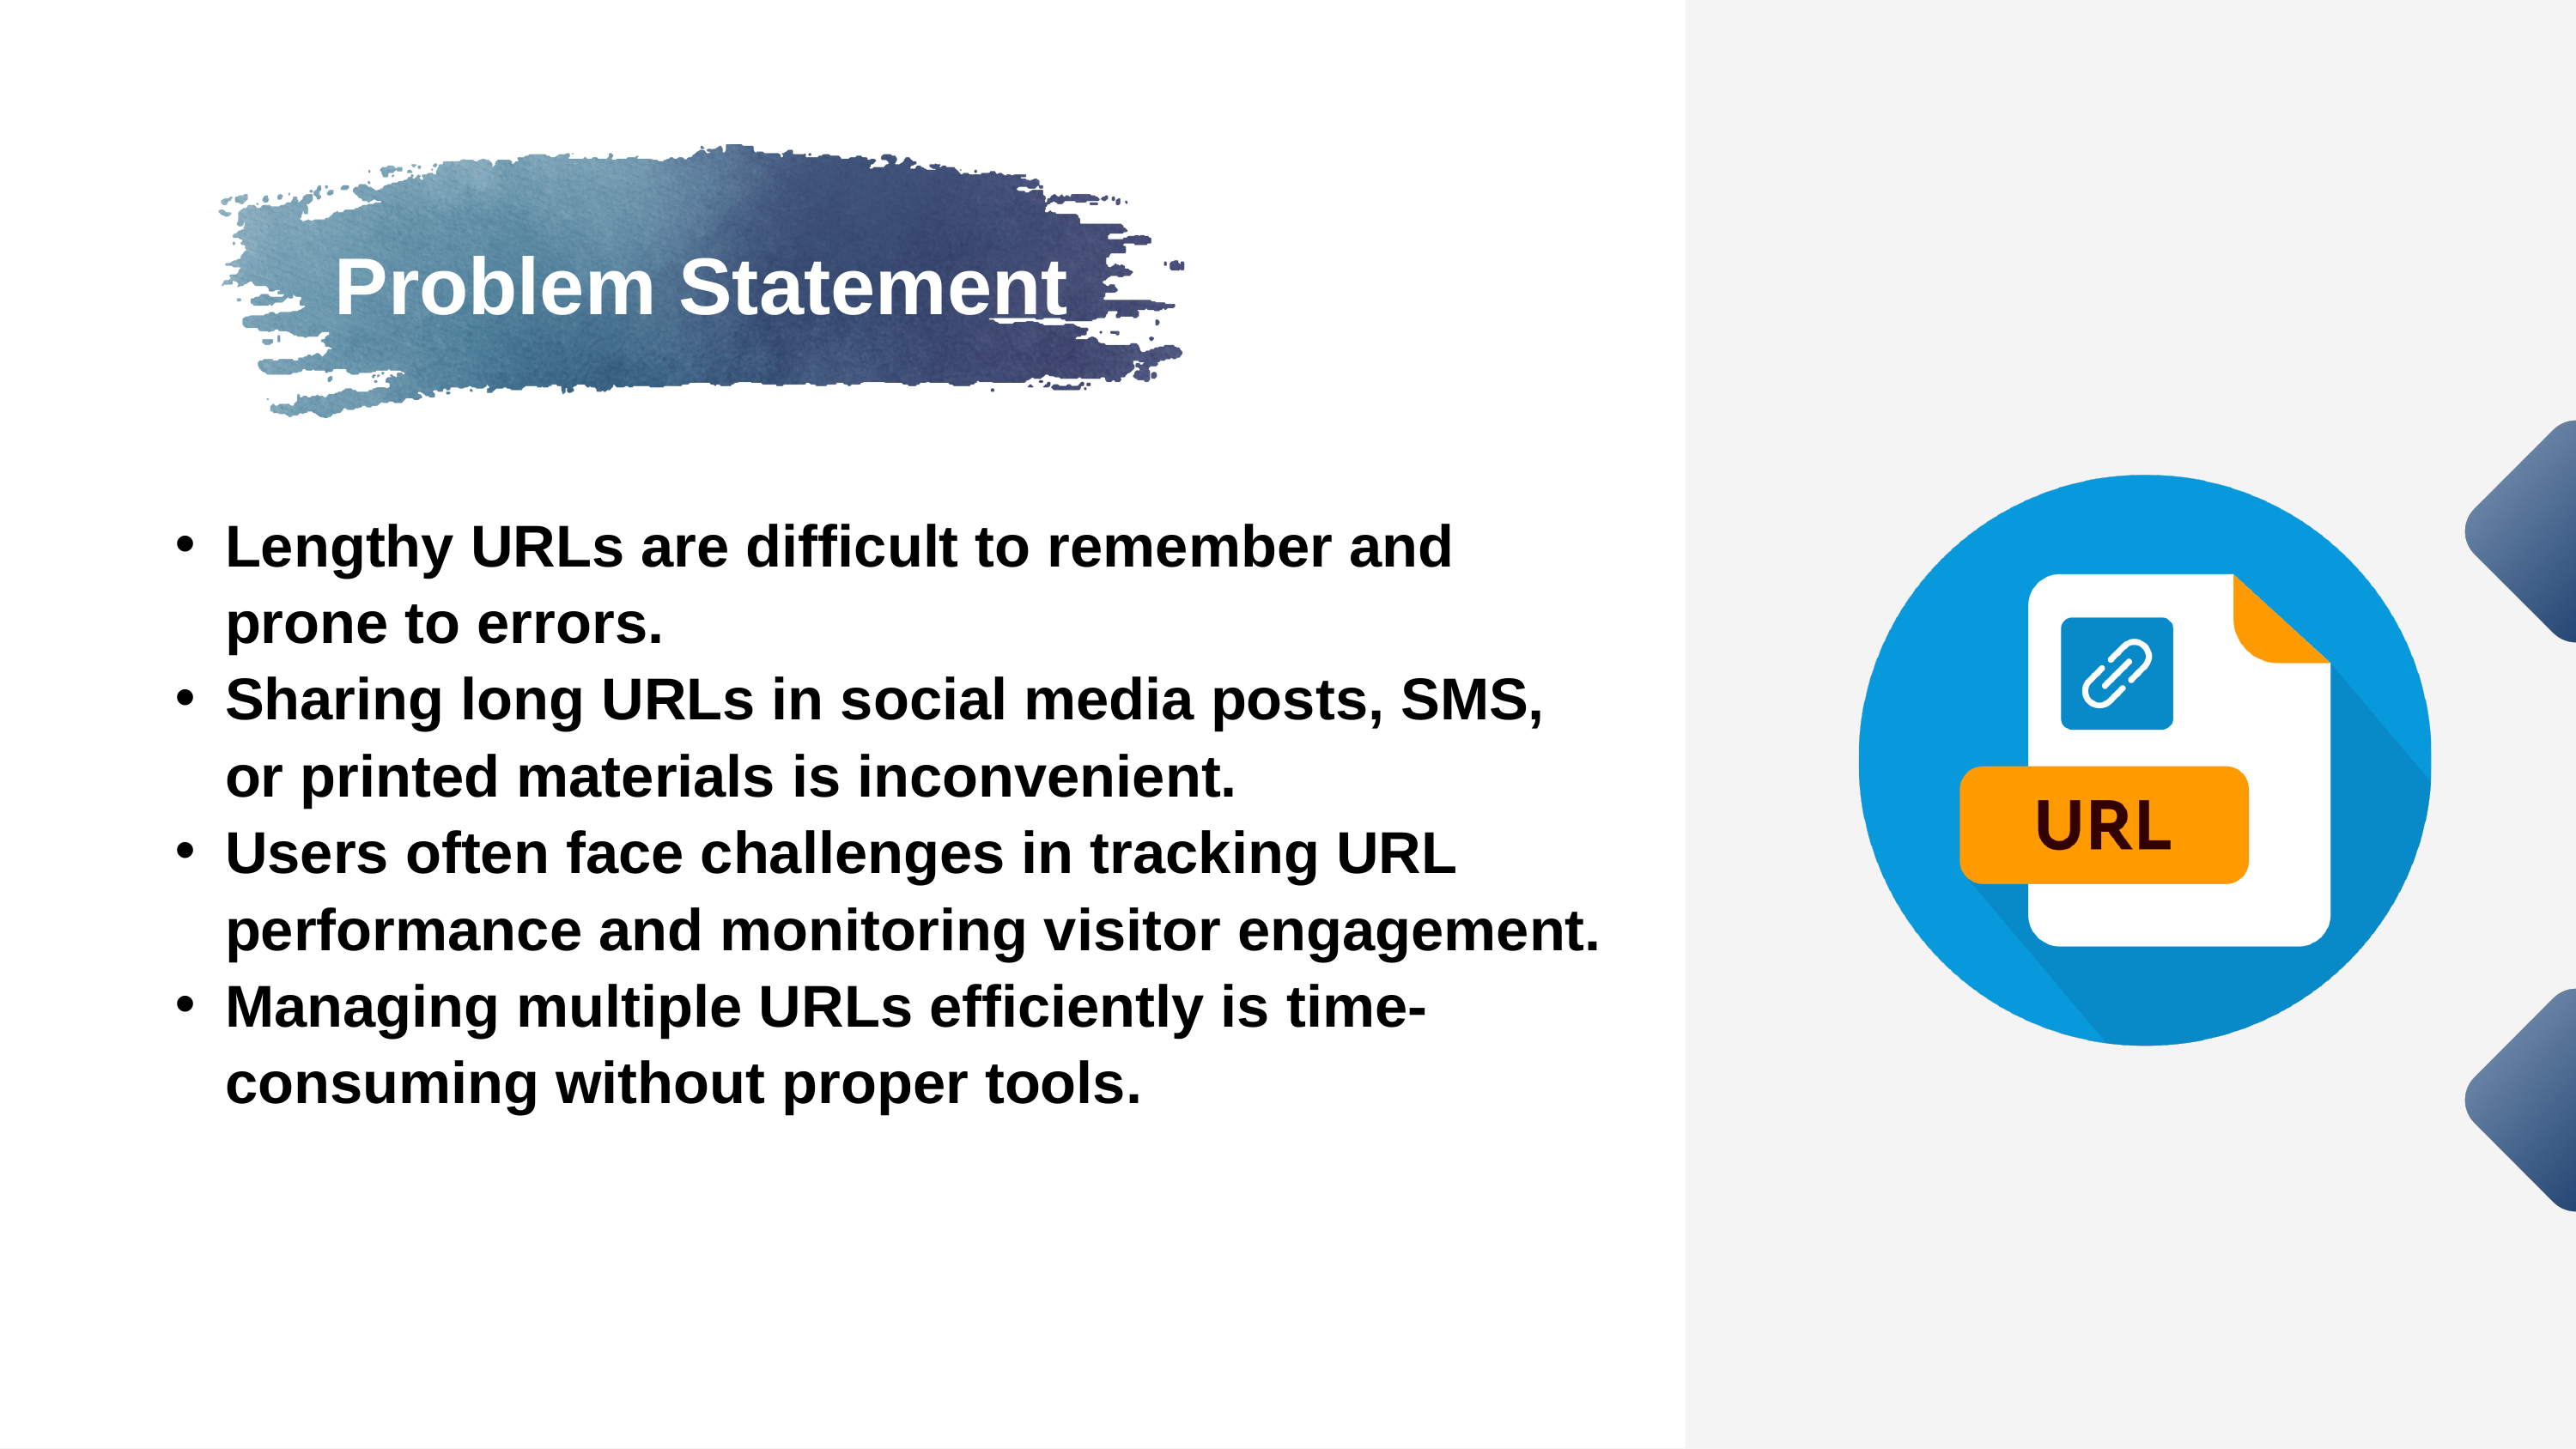

Problem Statement

Lengthy URLs are difficult to remember and prone to errors.
Sharing long URLs in social media posts, SMS, or printed materials is inconvenient.
Users often face challenges in tracking URL performance and monitoring visitor engagement.
Managing multiple URLs efficiently is time-consuming without proper tools.